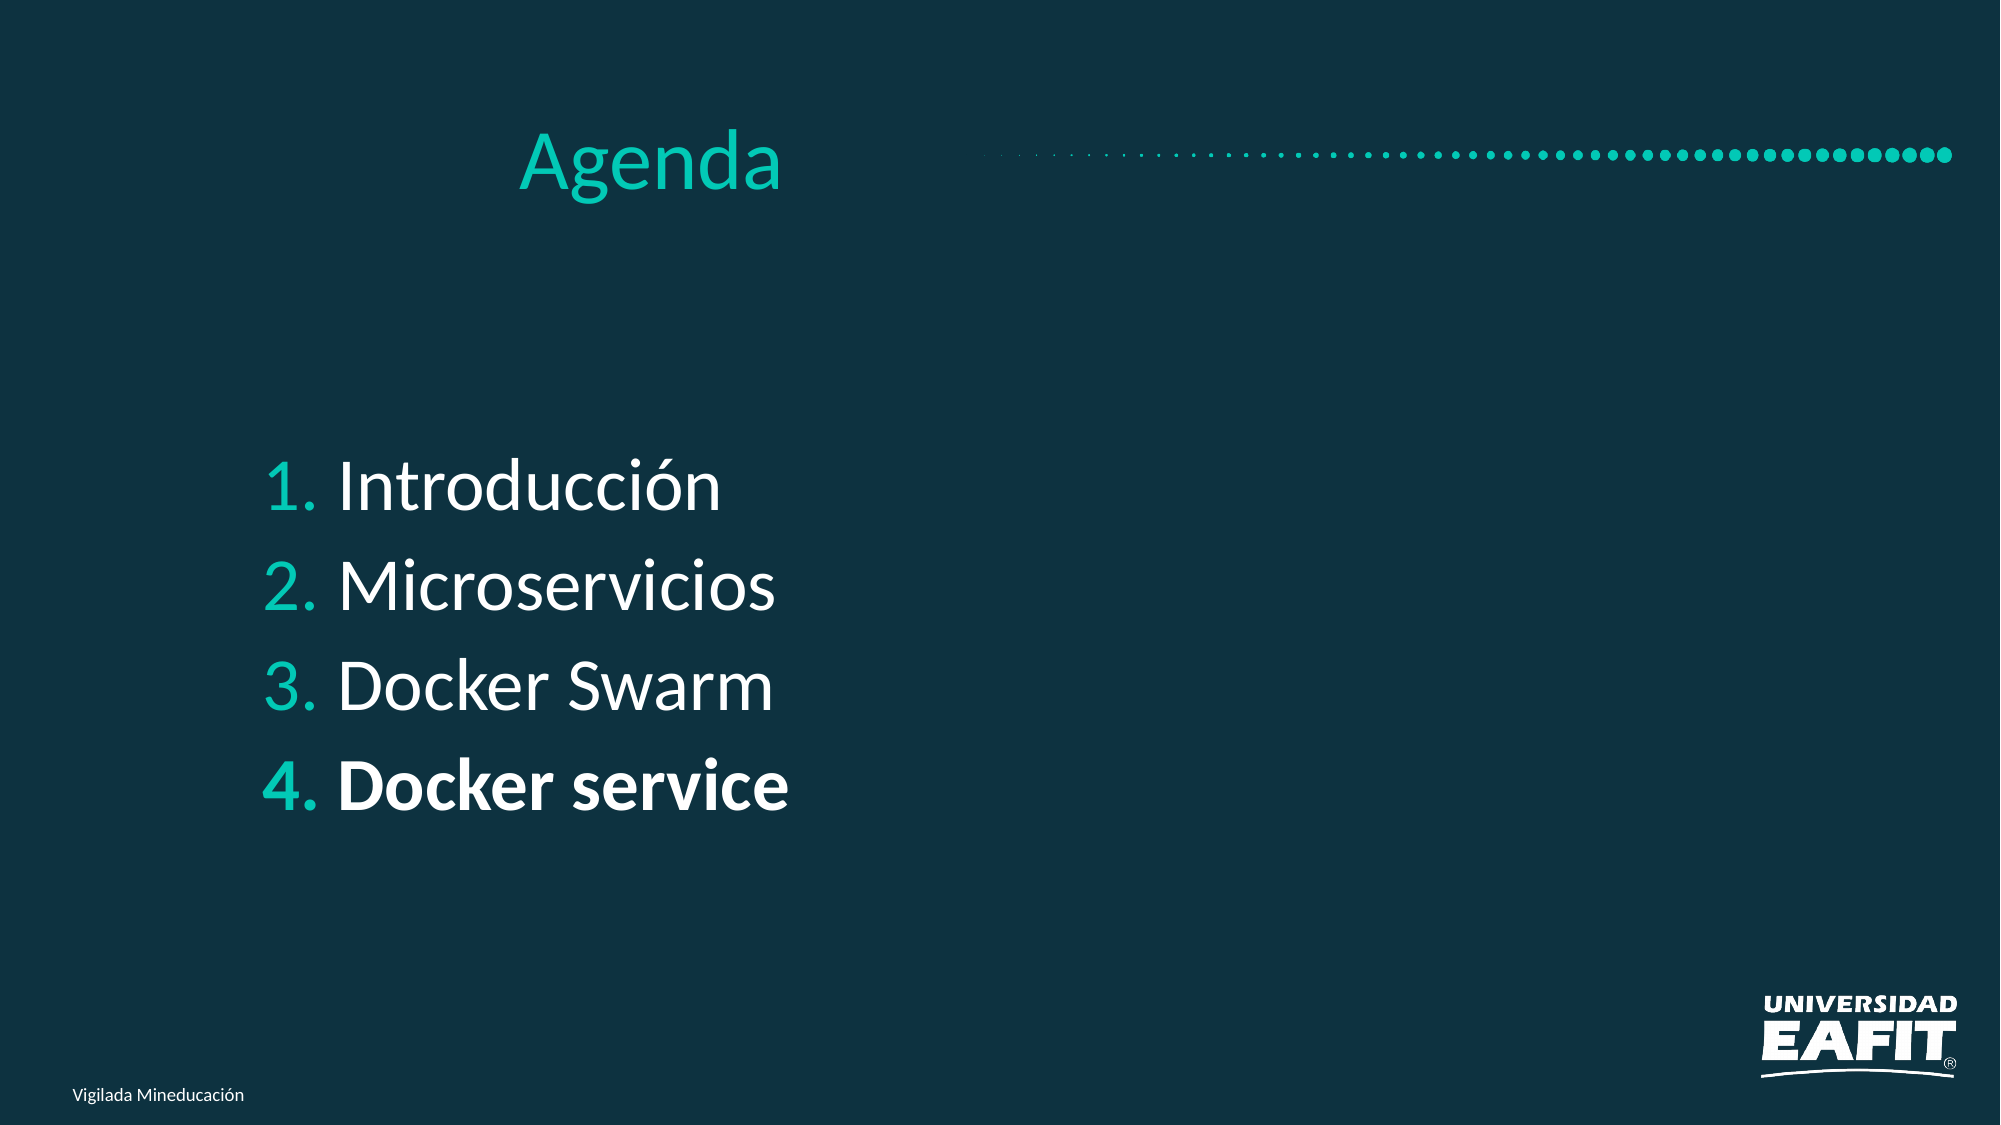

# Agenda
Introducción
Microservicios
Docker Swarm
Docker service